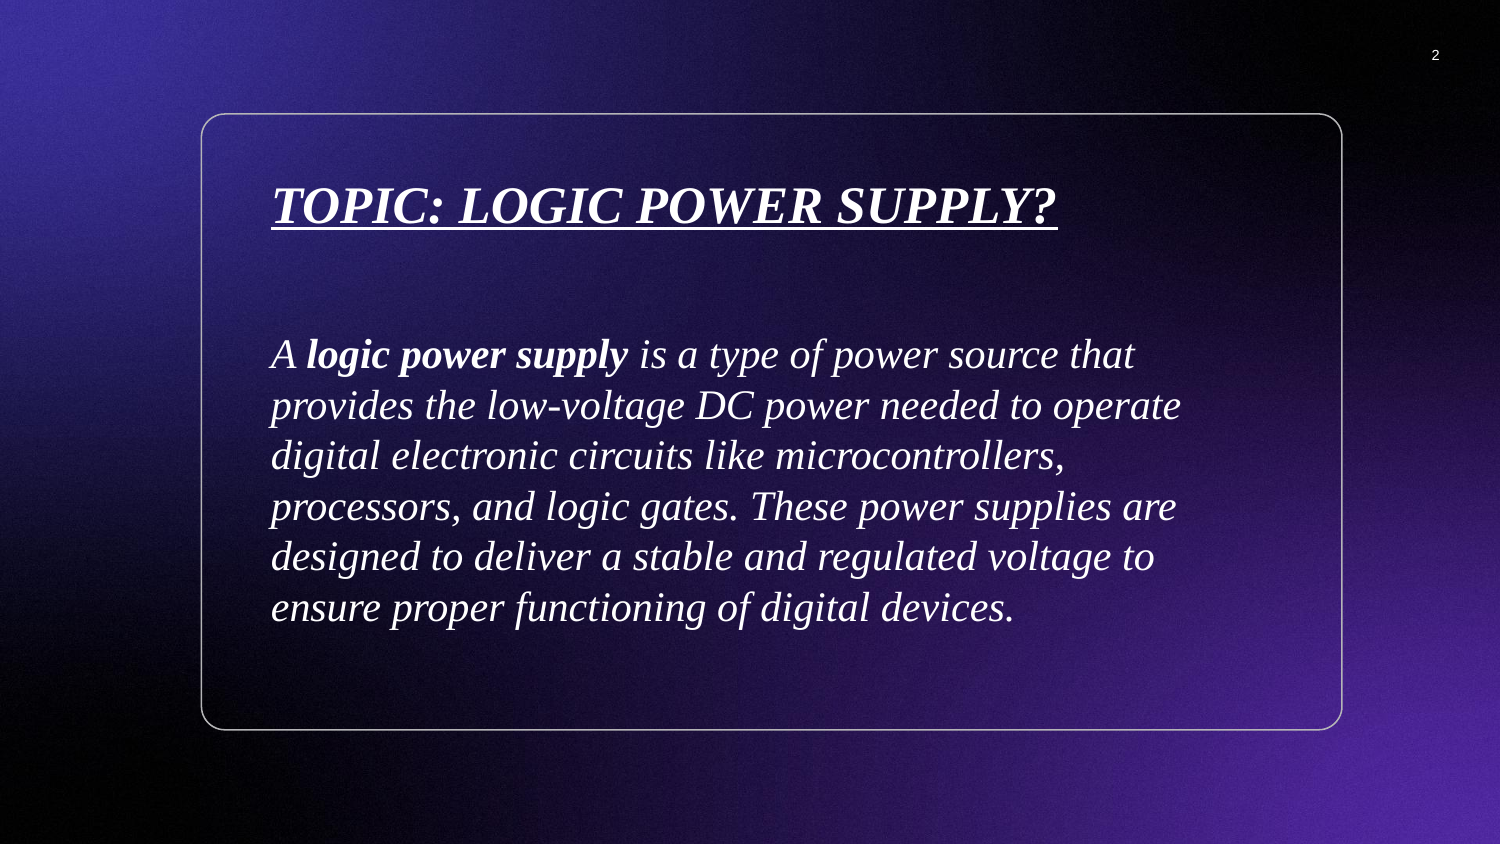

2

# TOPIC: LOGIC POWER SUPPLY?

A logic power supply is a type of power source that provides the low-voltage DC power needed to operate digital electronic circuits like microcontrollers, processors, and logic gates. These power supplies are designed to deliver a stable and regulated voltage to ensure proper functioning of digital devices.